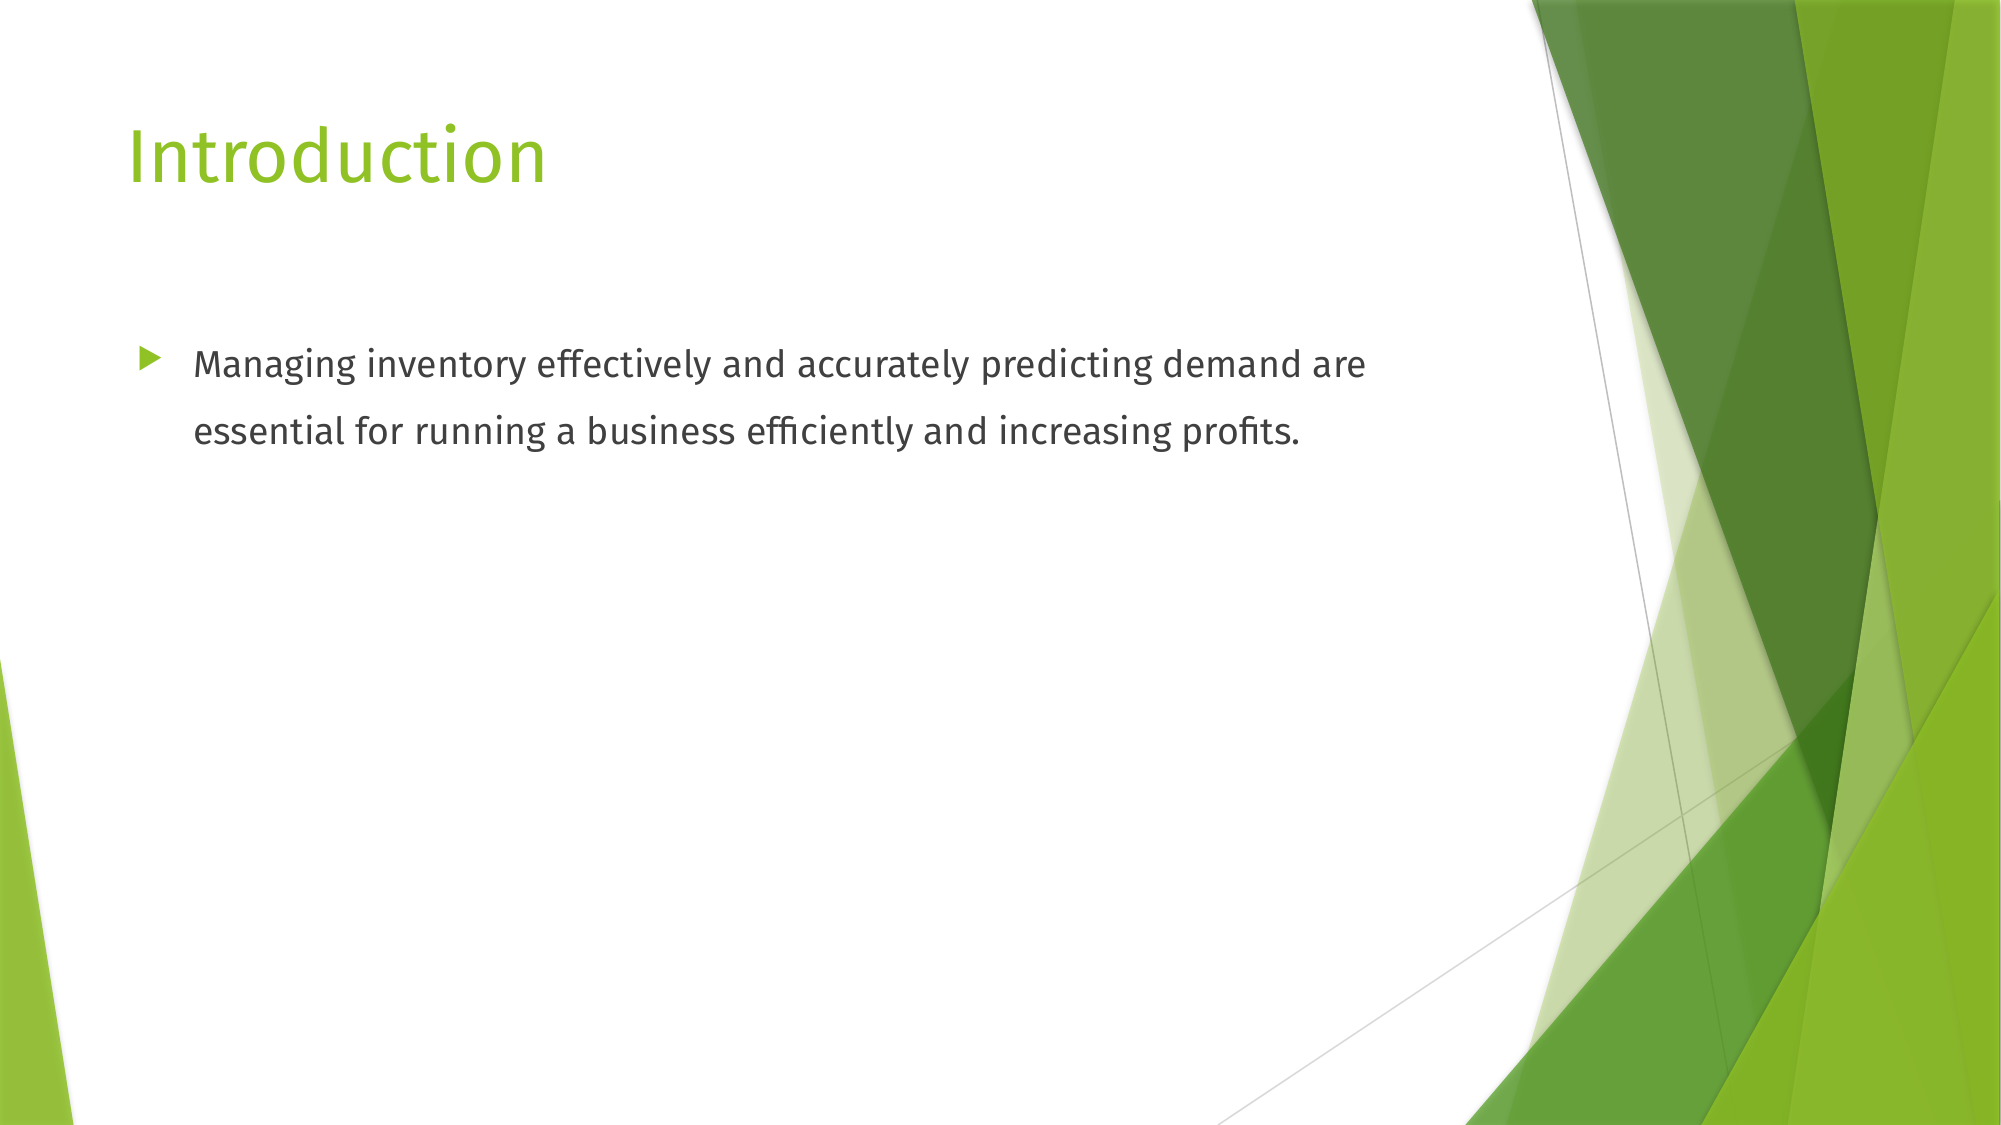

# Introduction

Managing inventory effectively and accurately predicting demand are essential for running a business efficiently and increasing profits.